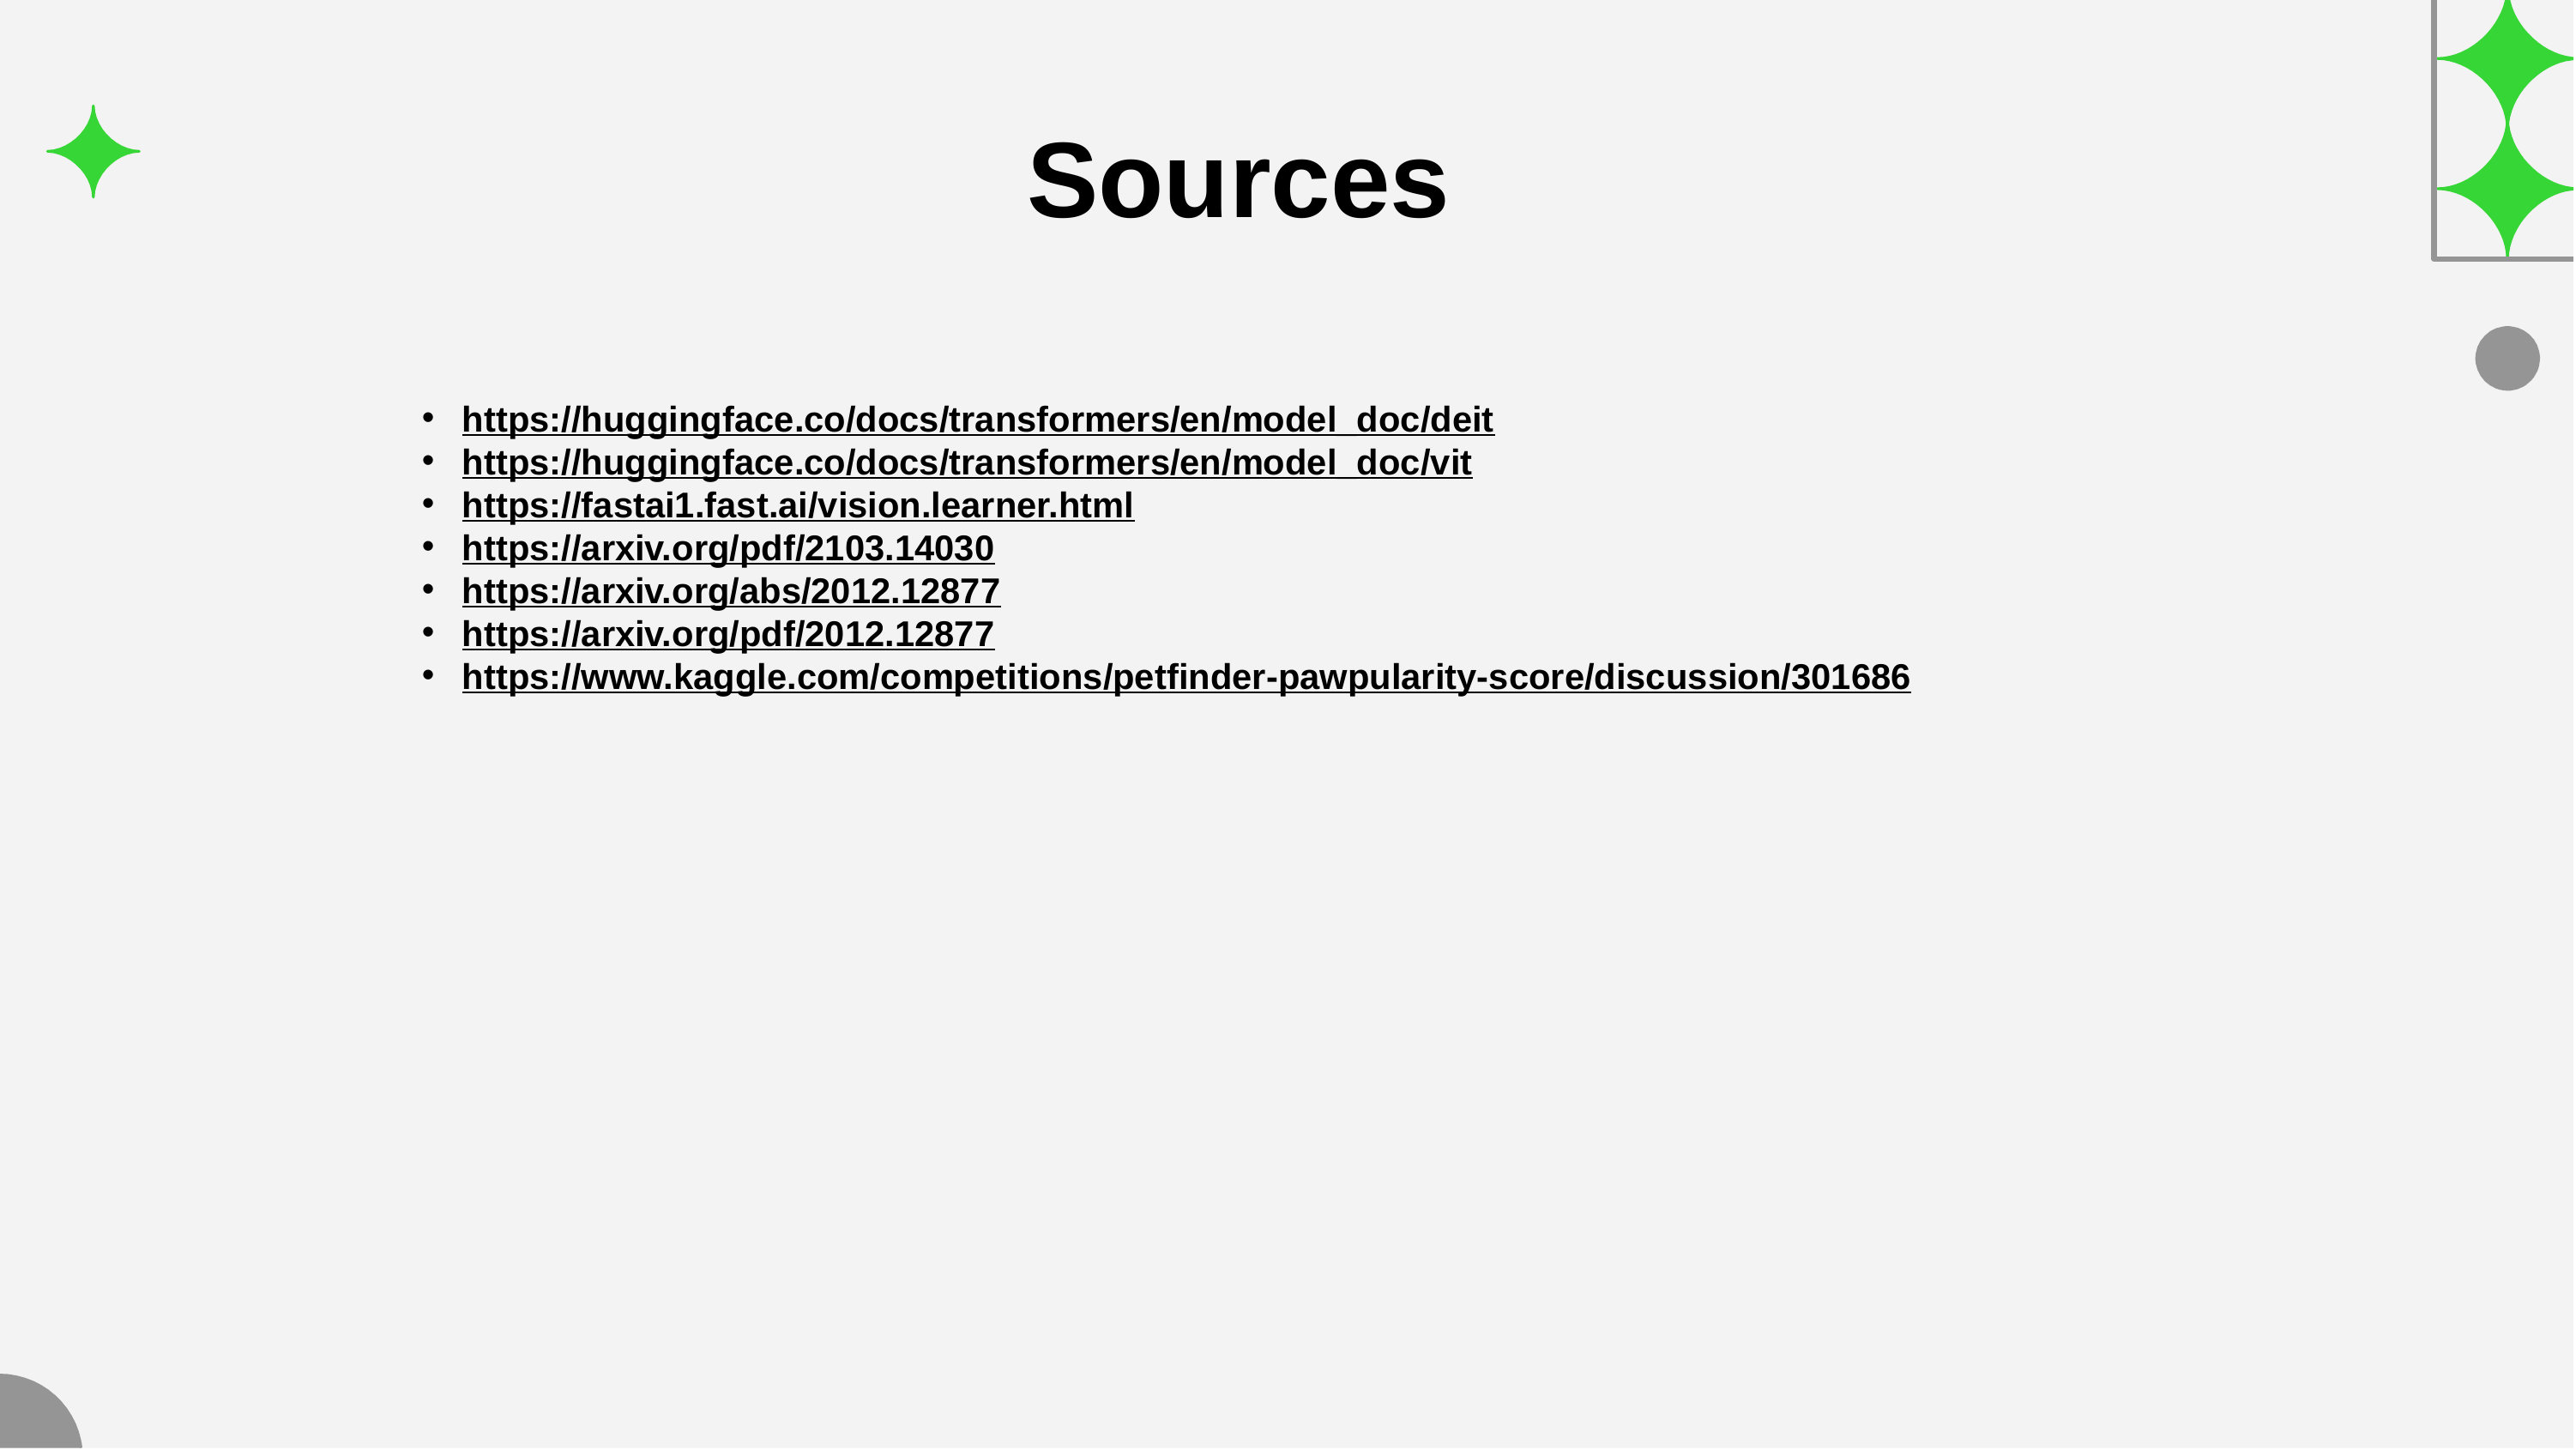

Sources

https://huggingface.co/docs/transformers/en/model_doc/deit
https://huggingface.co/docs/transformers/en/model_doc/vit
https://fastai1.fast.ai/vision.learner.html
https://arxiv.org/pdf/2103.14030
https://arxiv.org/abs/2012.12877
https://arxiv.org/pdf/2012.12877
https://www.kaggle.com/competitions/petfinder-pawpularity-score/discussion/301686